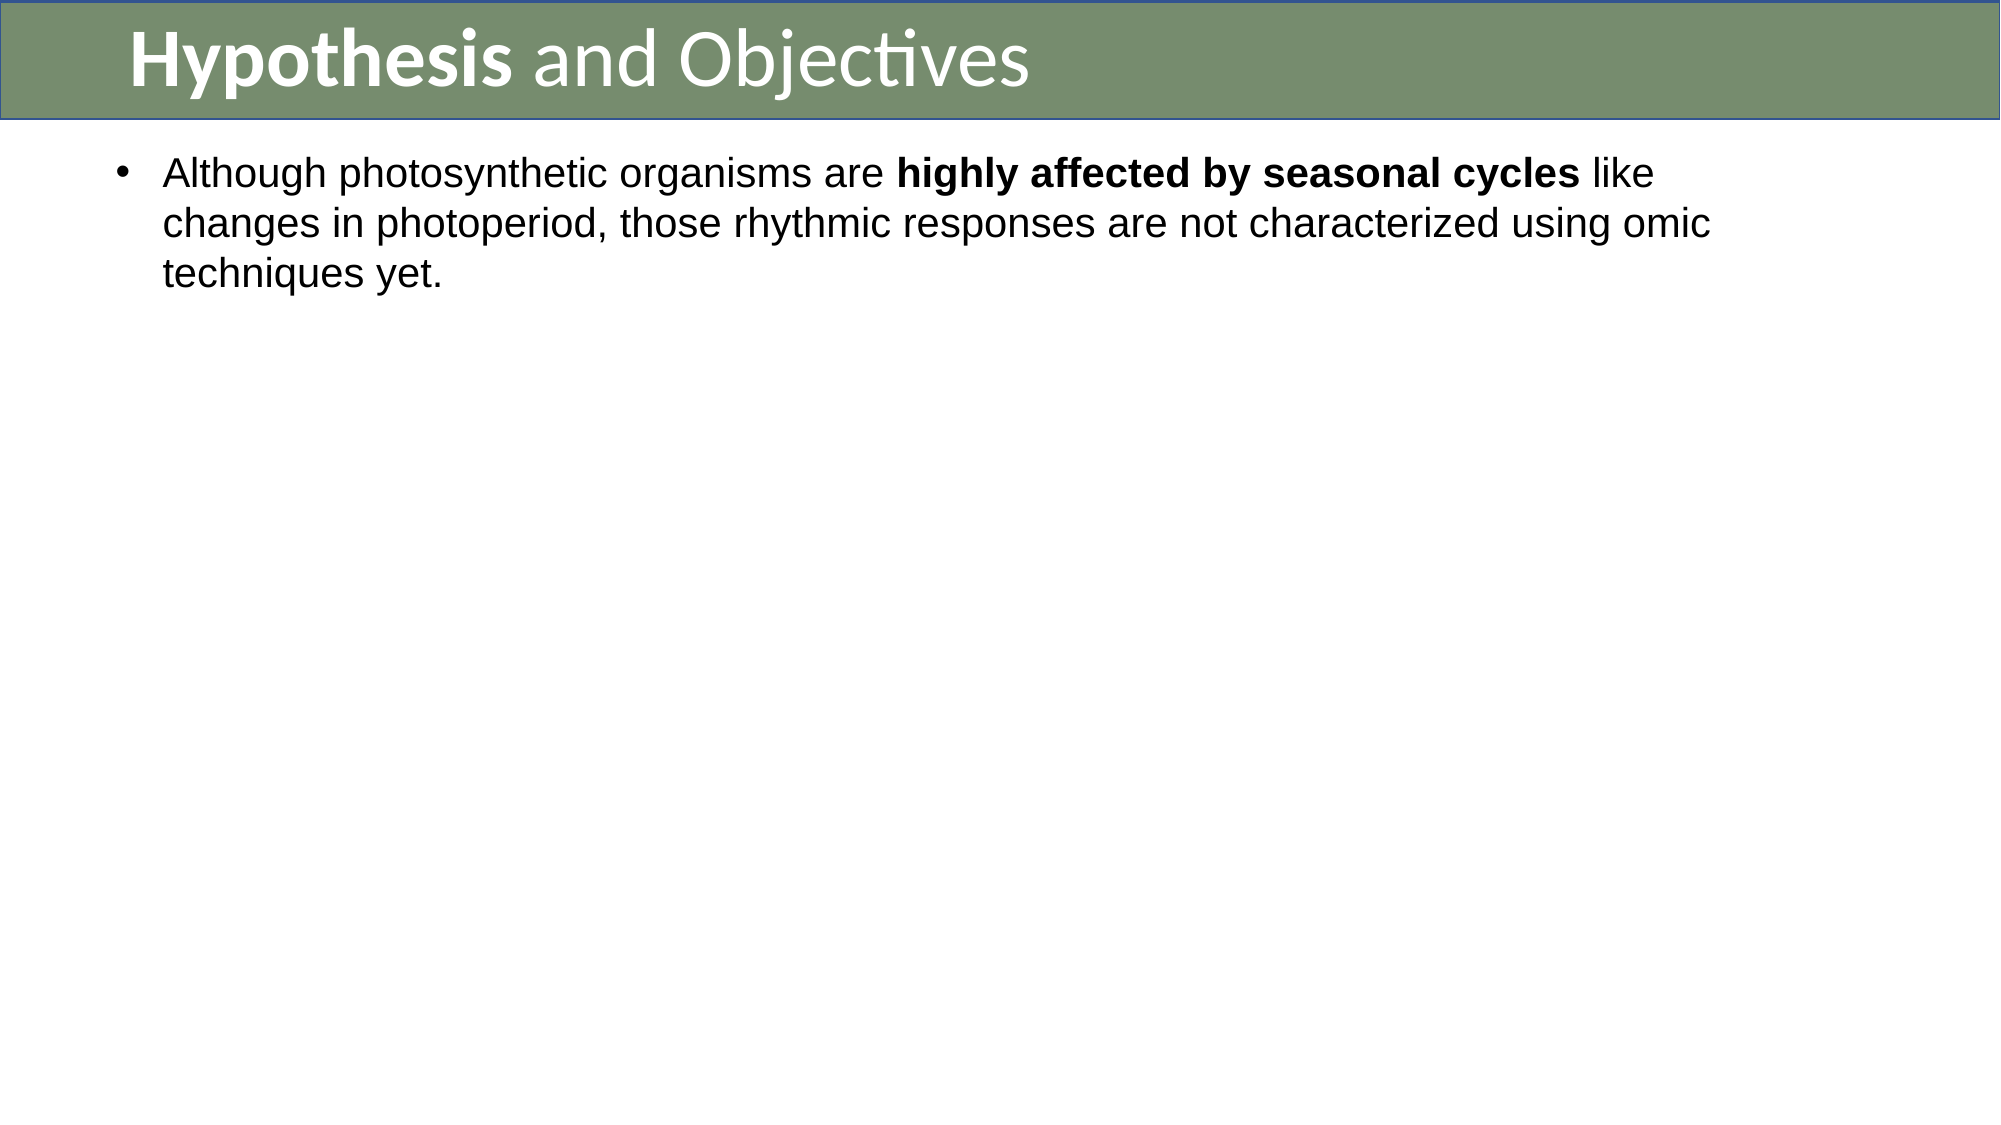

Hypothesis and Objectives

Although photosynthetic organisms are highly affected by seasonal cycles like changes in photoperiod, those rhythmic responses are not characterized using omic techniques yet.